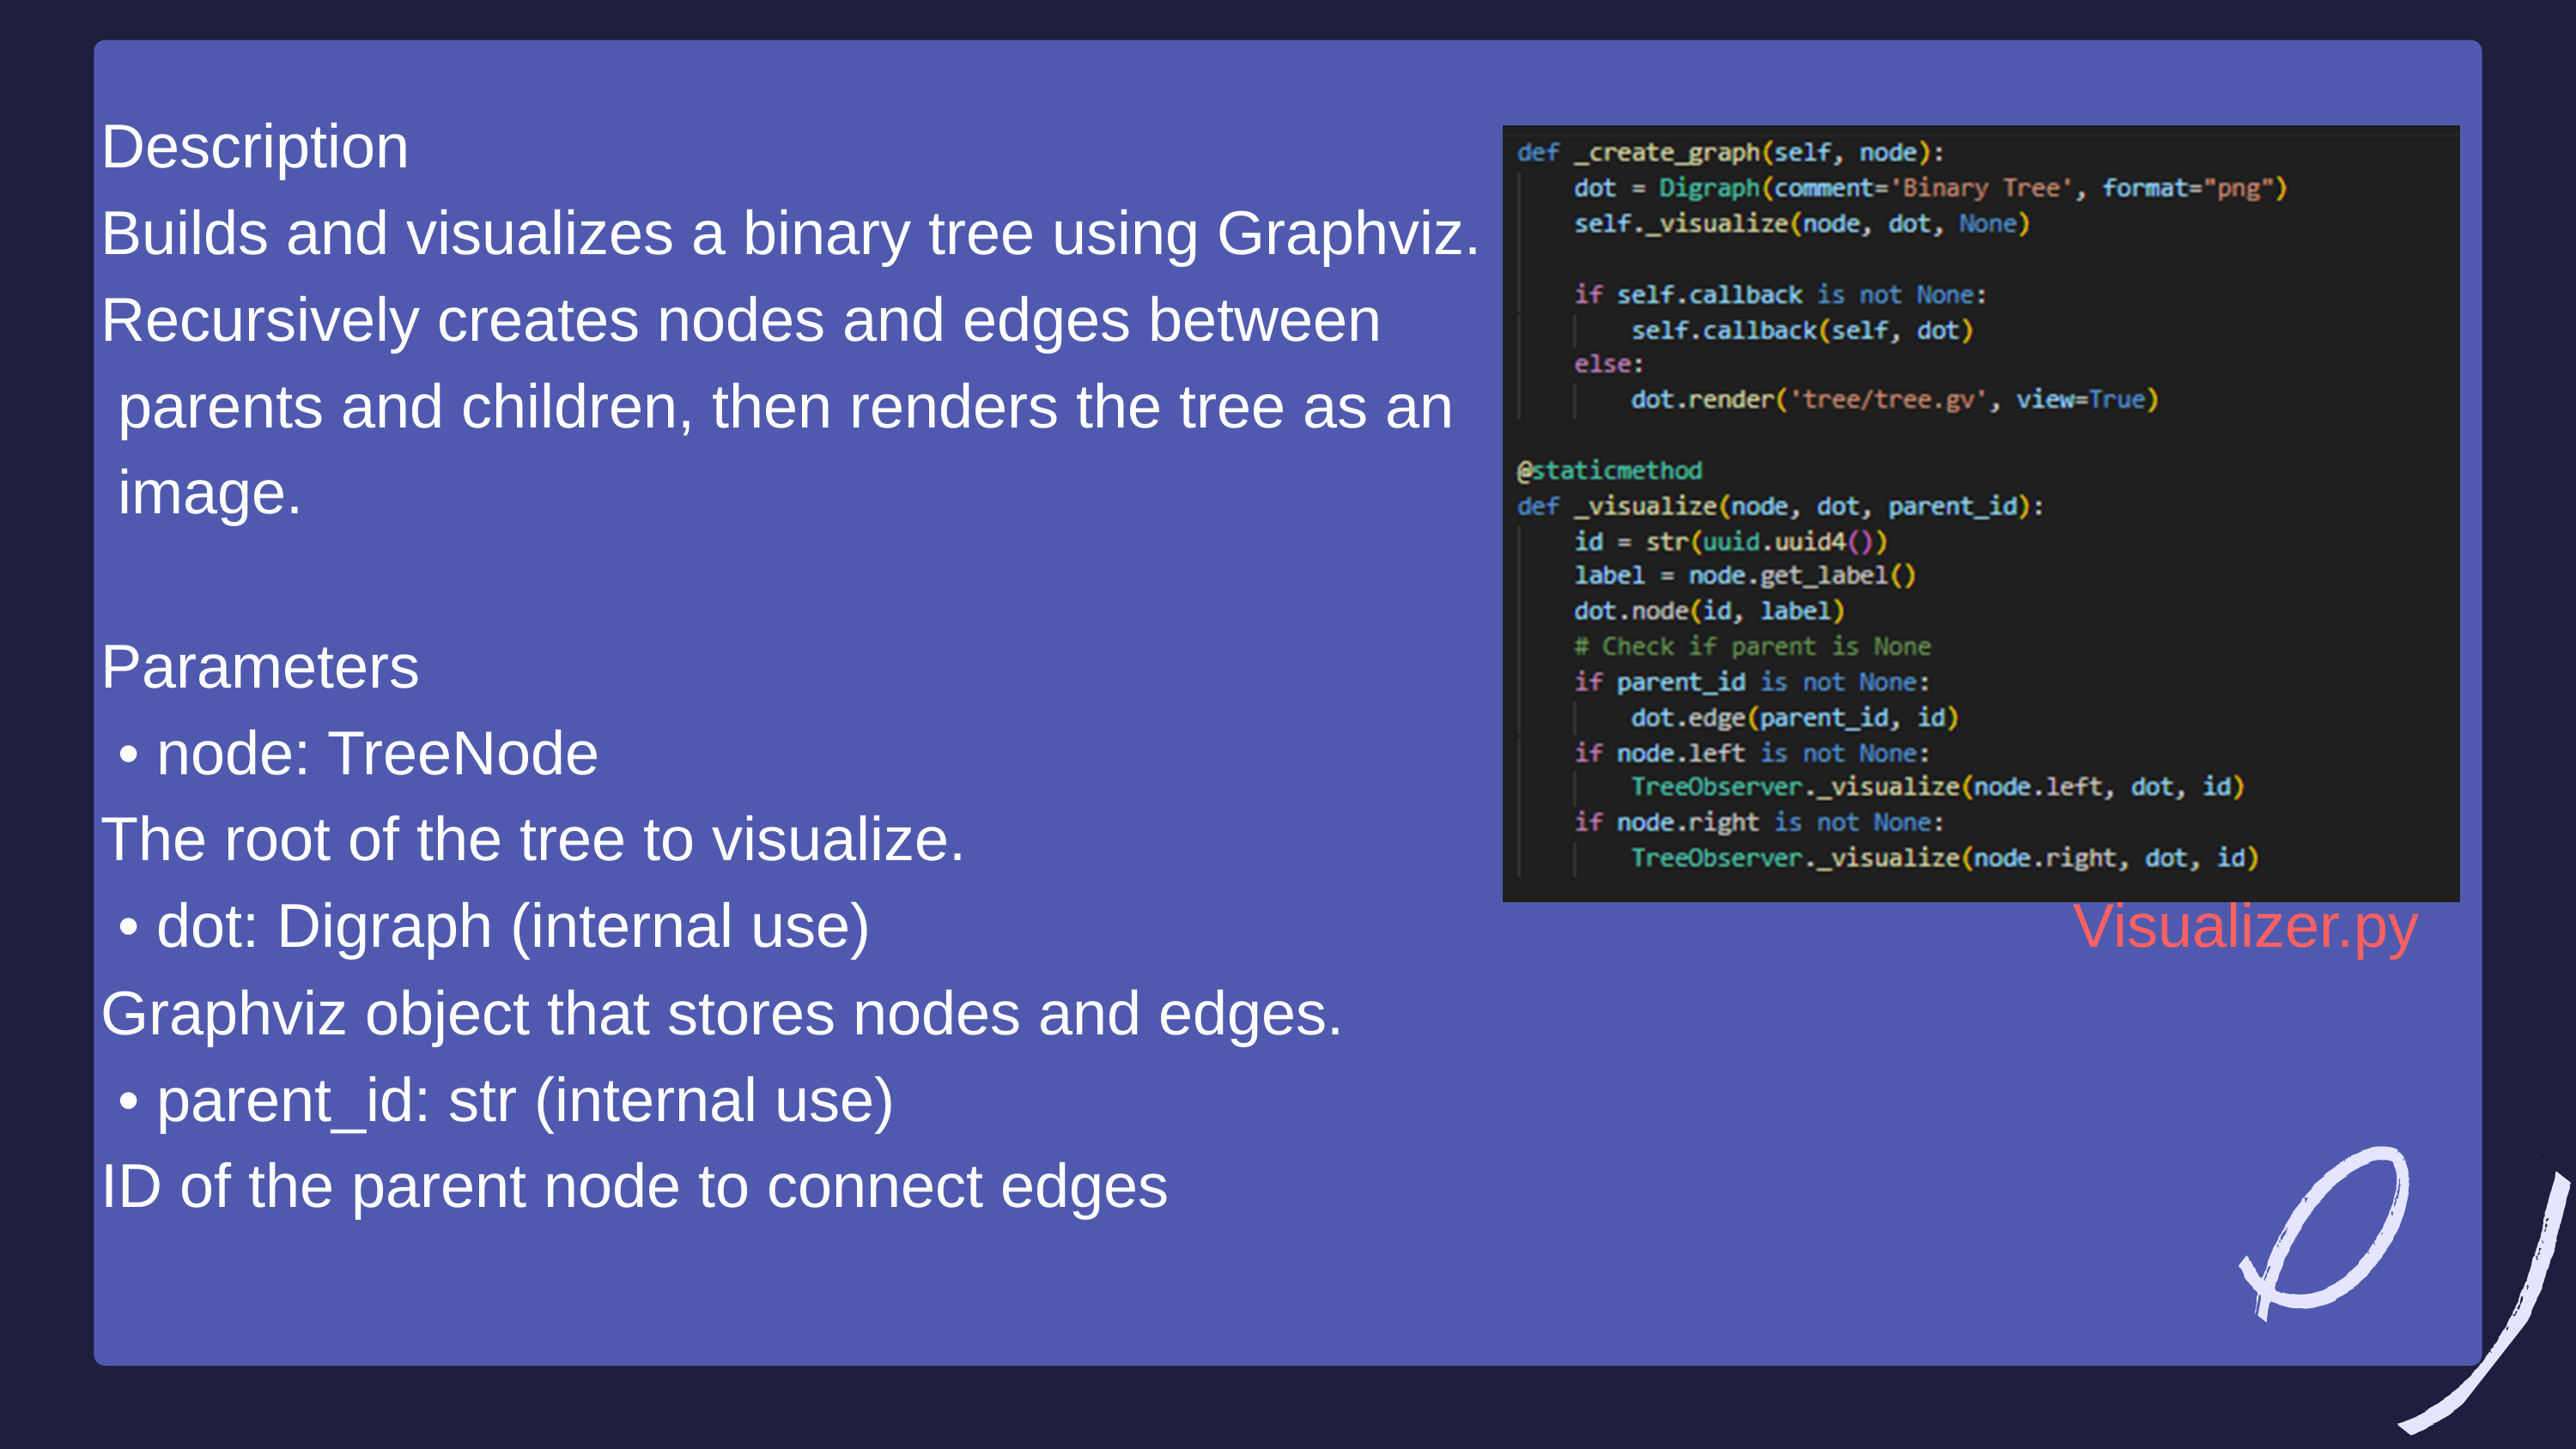

Description
Builds and visualizes a binary tree using Graphviz.
Recursively creates nodes and edges between
 parents and children, then renders the tree as an
 image.

Parameters
 • node: TreeNode
The root of the tree to visualize.
 • dot: Digraph (internal use)                                                                      Visualizer.py
Graphviz object that stores nodes and edges.
 • parent_id: str (internal use)
ID of the parent node to connect edges